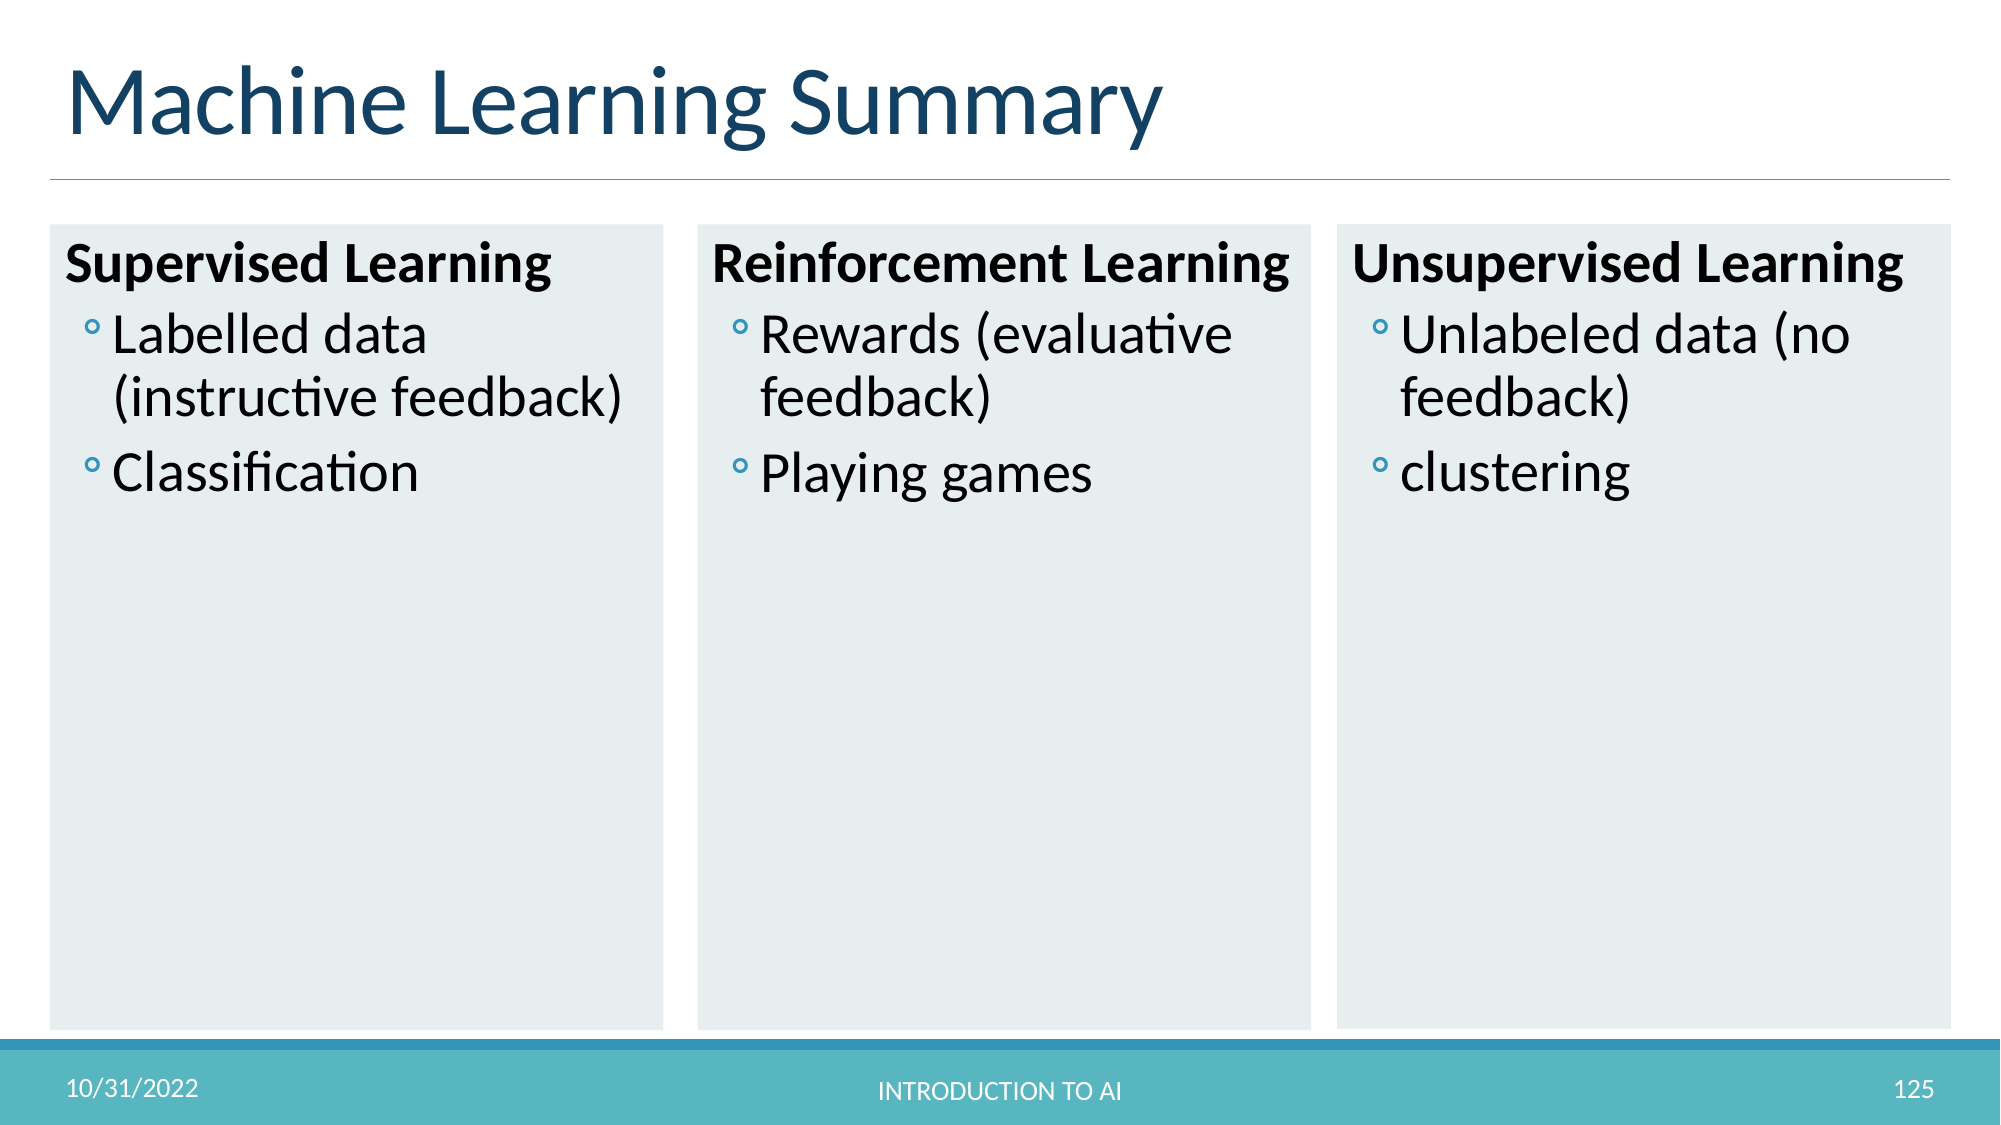

# Machine Learning Summary
Supervised Learning
Labelled data (instructive feedback)
Classification

Reinforcement Learning
Rewards (evaluative feedback)
Playing games

Unsupervised Learning
Unlabeled data (no feedback)
clustering

10/31/2022
125
Introduction to AI